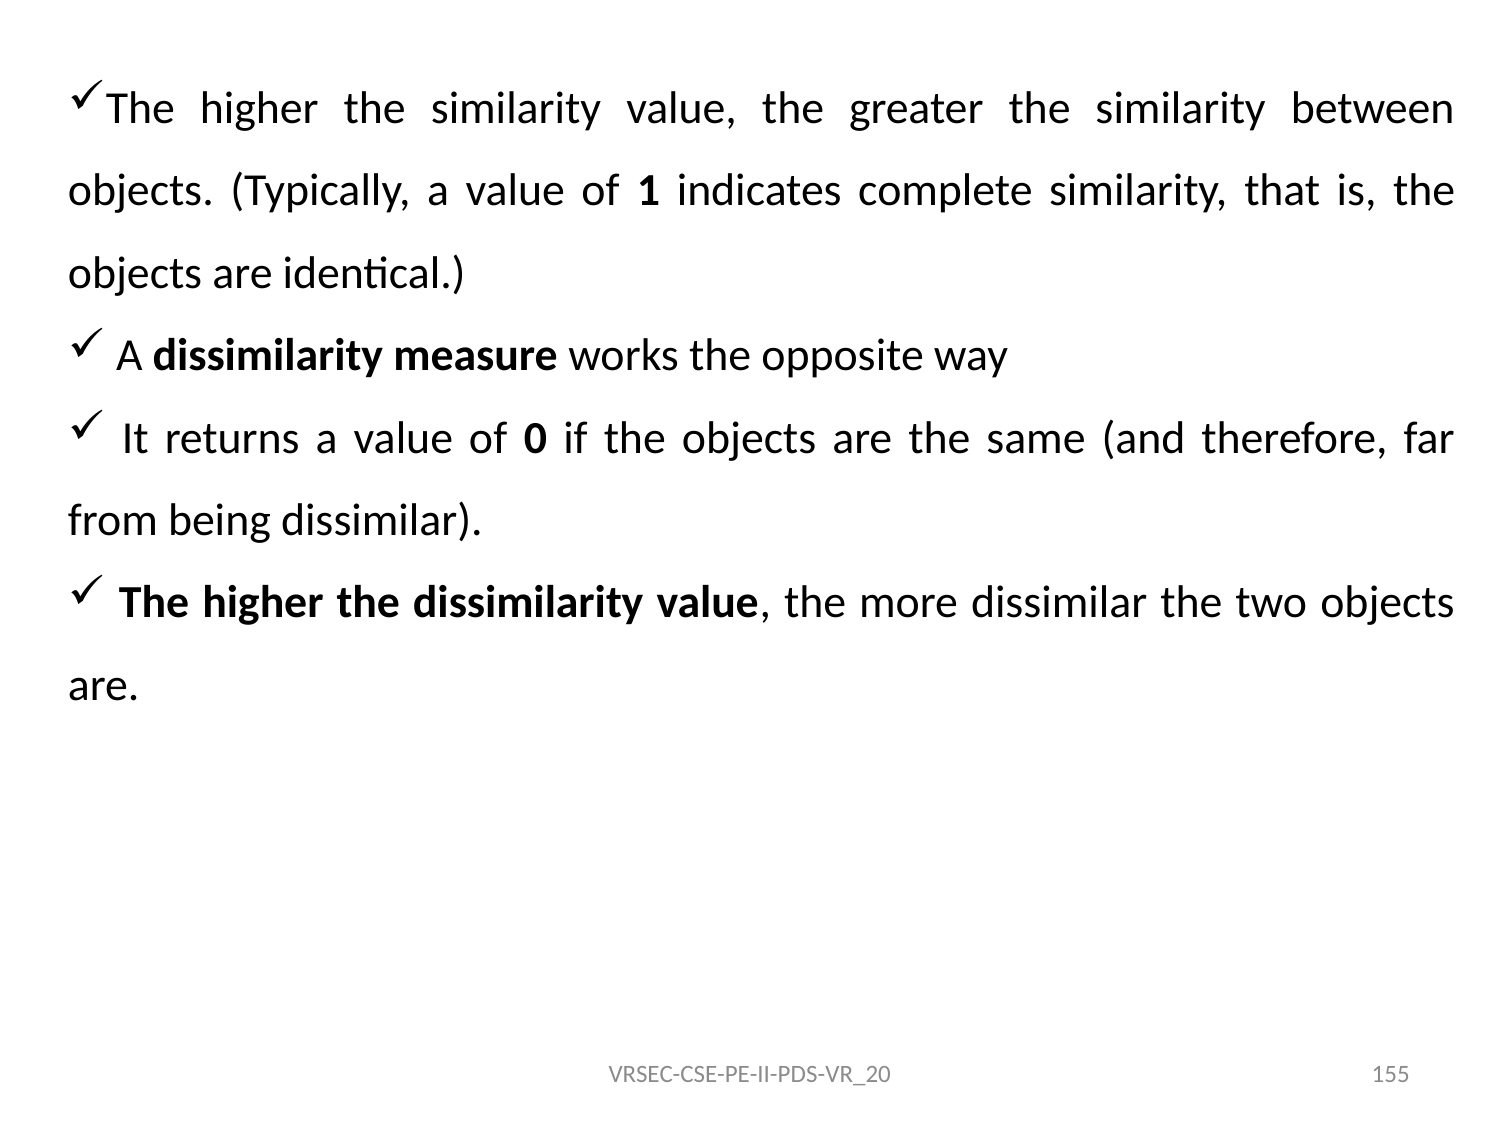

The higher the similarity value, the greater the similarity between objects. (Typically, a value of 1 indicates complete similarity, that is, the objects are identical.)
 A dissimilarity measure works the opposite way
 It returns a value of 0 if the objects are the same (and therefore, far from being dissimilar).
 The higher the dissimilarity value, the more dissimilar the two objects are.
VRSEC-CSE-PE-II-PDS-VR_20
155